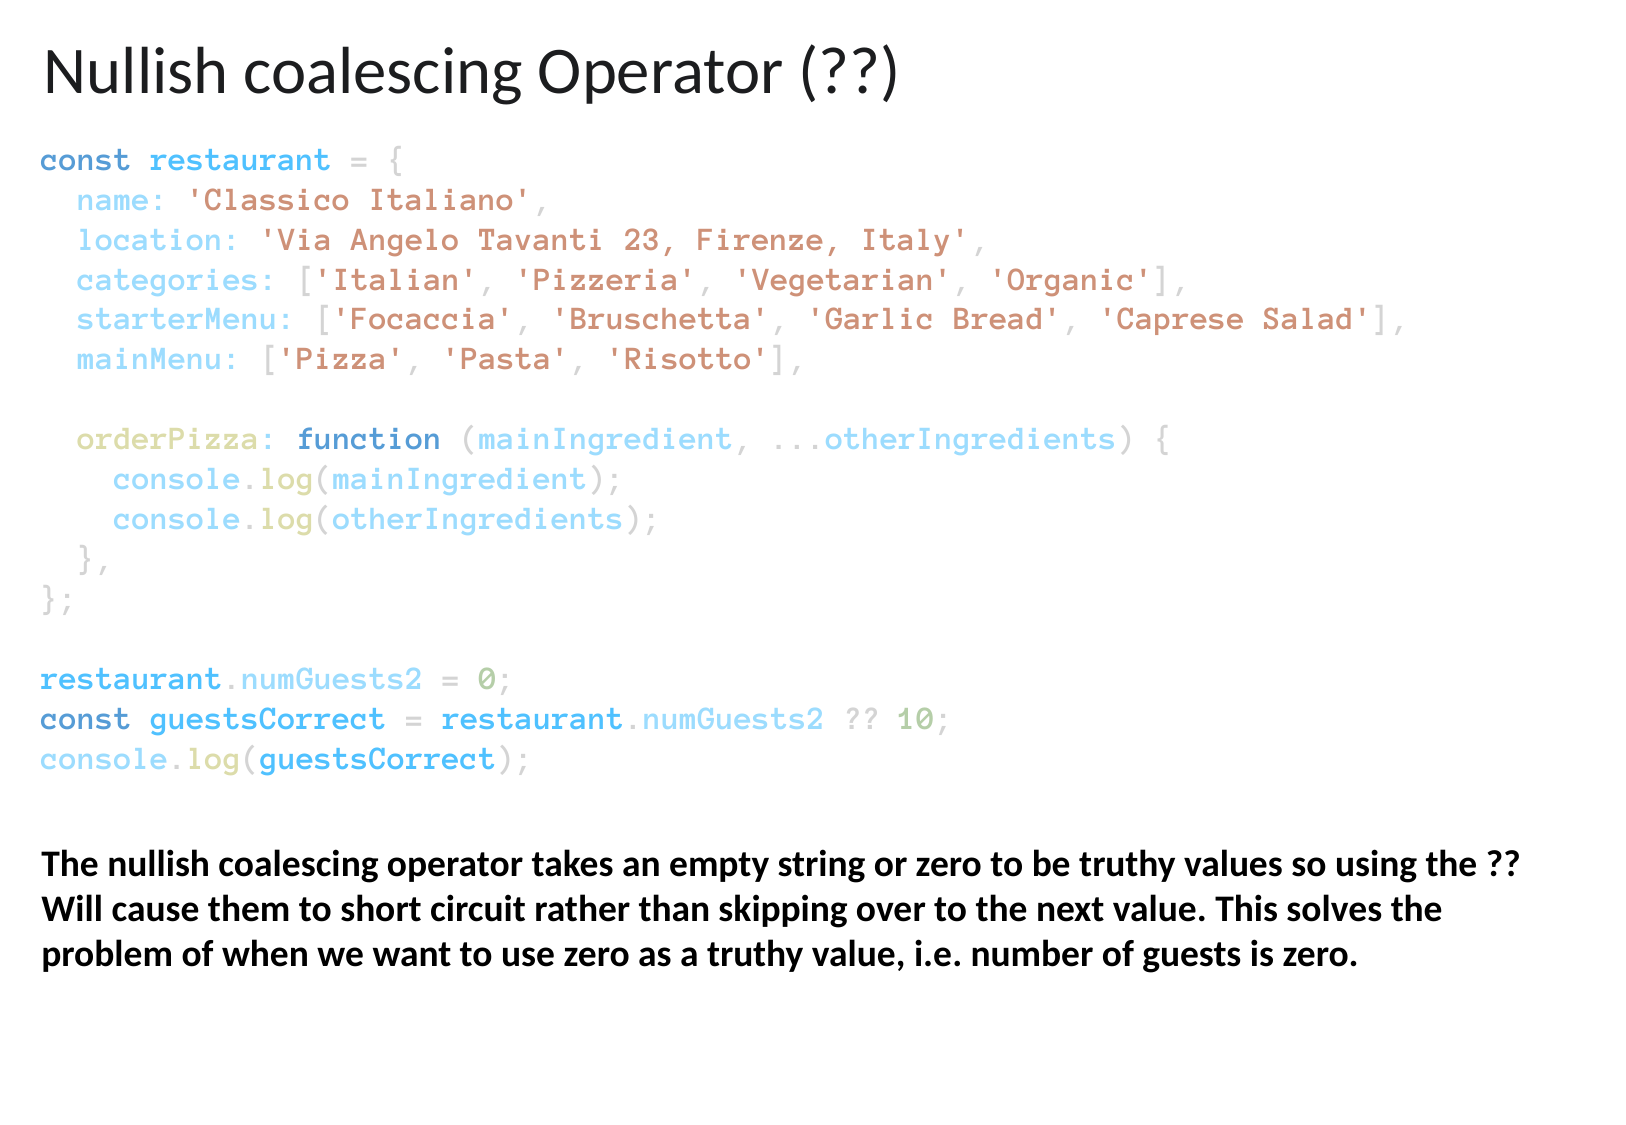

Nullish coalescing Operator (??)
const restaurant = {
  name: 'Classico Italiano',
  location: 'Via Angelo Tavanti 23, Firenze, Italy',
  categories: ['Italian', 'Pizzeria', 'Vegetarian', 'Organic'],
  starterMenu: ['Focaccia', 'Bruschetta', 'Garlic Bread', 'Caprese Salad'],
  mainMenu: ['Pizza', 'Pasta', 'Risotto'],
  orderPizza: function (mainIngredient, ...otherIngredients) {
    console.log(mainIngredient);
    console.log(otherIngredients);
  },
};
restaurant.numGuests2 = 0;
const guestsCorrect = restaurant.numGuests2 ?? 10;
console.log(guestsCorrect);
The nullish coalescing operator takes an empty string or zero to be truthy values so using the ?? Will cause them to short circuit rather than skipping over to the next value. This solves the problem of when we want to use zero as a truthy value, i.e. number of guests is zero.